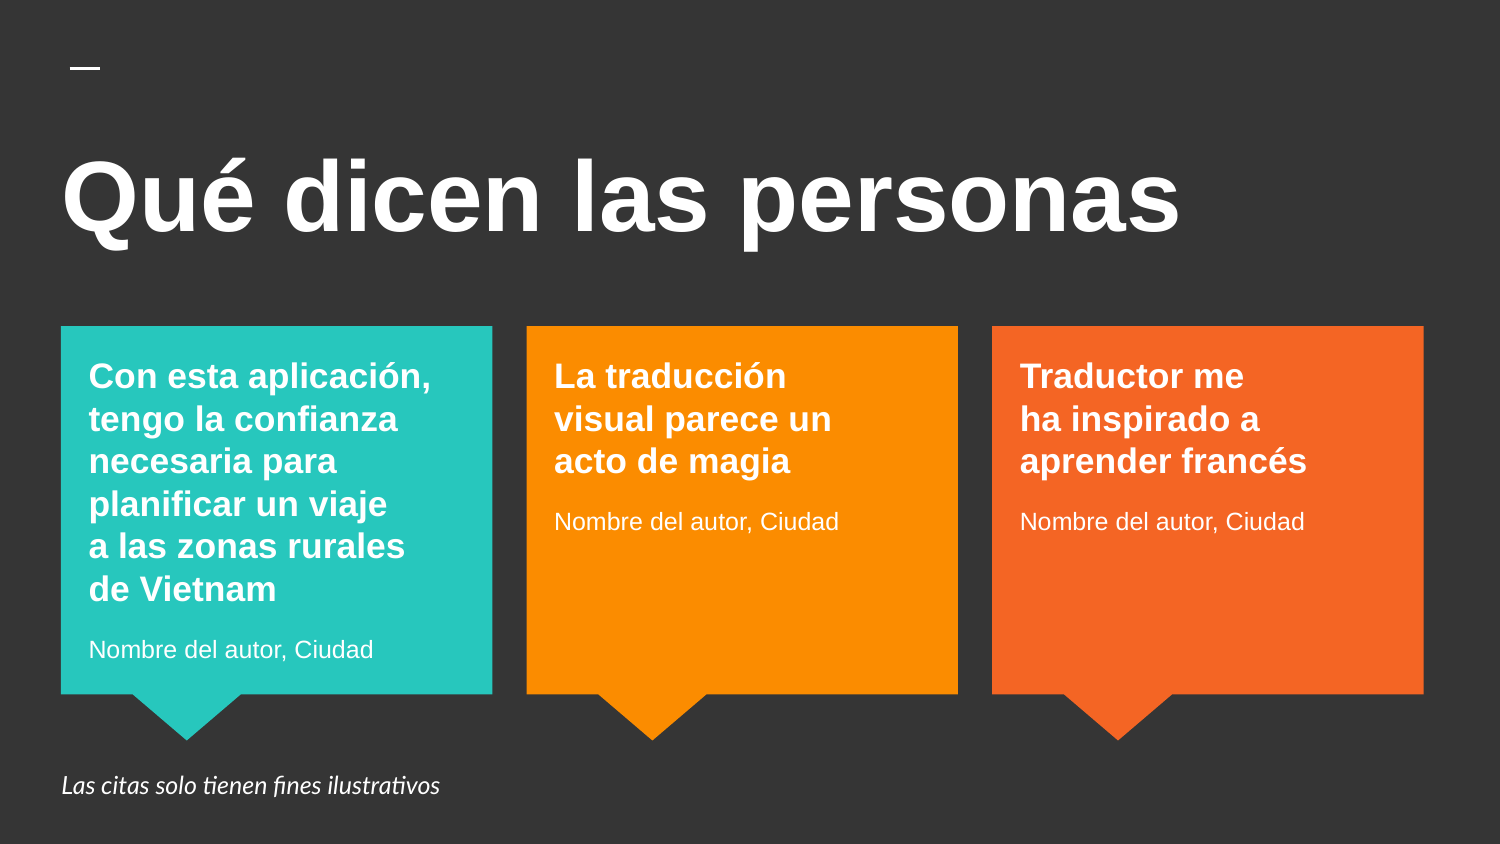

# Qué dicen las personas

Con esta aplicación, tengo la confianza necesaria para planificar un viaje
a las zonas rurales
de Vietnam
Nombre del autor, Ciudad
La traducción
visual parece un
acto de magia
Nombre del autor, Ciudad
Traductor me
ha inspirado a aprender francés
Nombre del autor, Ciudad
Las citas solo tienen fines ilustrativos